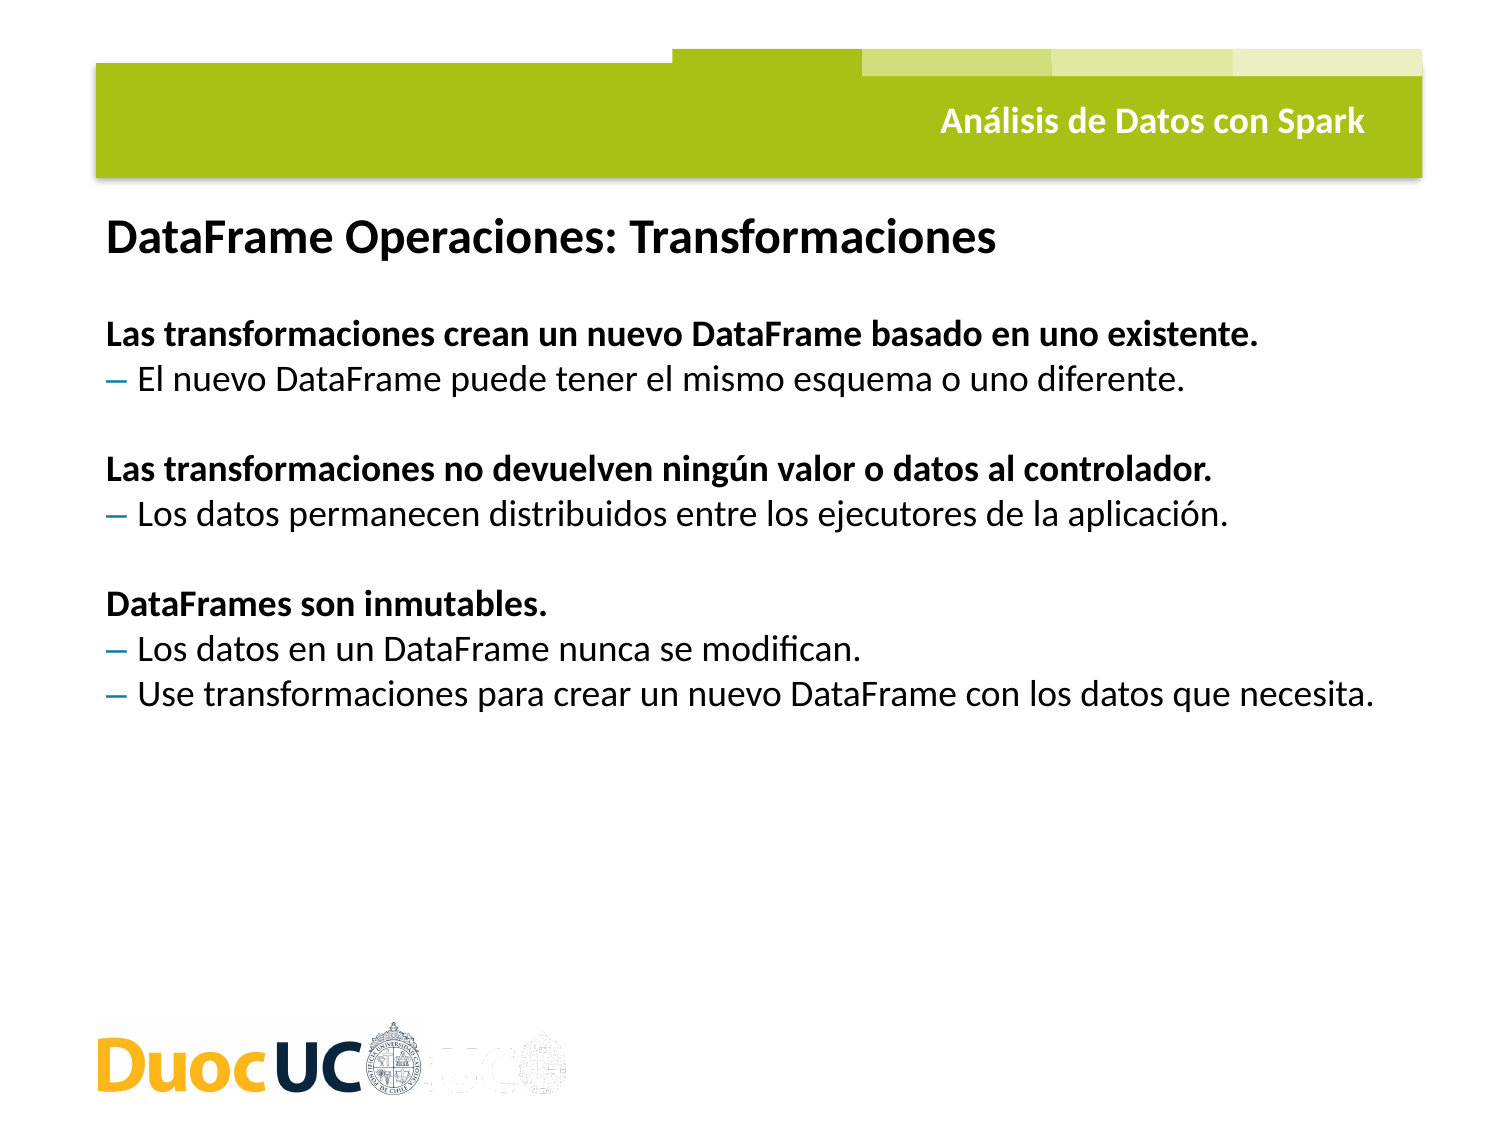

Análisis de Datos con Spark
DataFrame Operaciones: Transformaciones
Las transformaciones crean un nuevo DataFrame basado en uno existente.
– El nuevo DataFrame puede tener el mismo esquema o uno diferente.

Las transformaciones no devuelven ningún valor o datos al controlador.
– Los datos permanecen distribuidos entre los ejecutores de la aplicación.

DataFrames son inmutables.
– Los datos en un DataFrame nunca se modifican.
– Use transformaciones para crear un nuevo DataFrame con los datos que necesita.